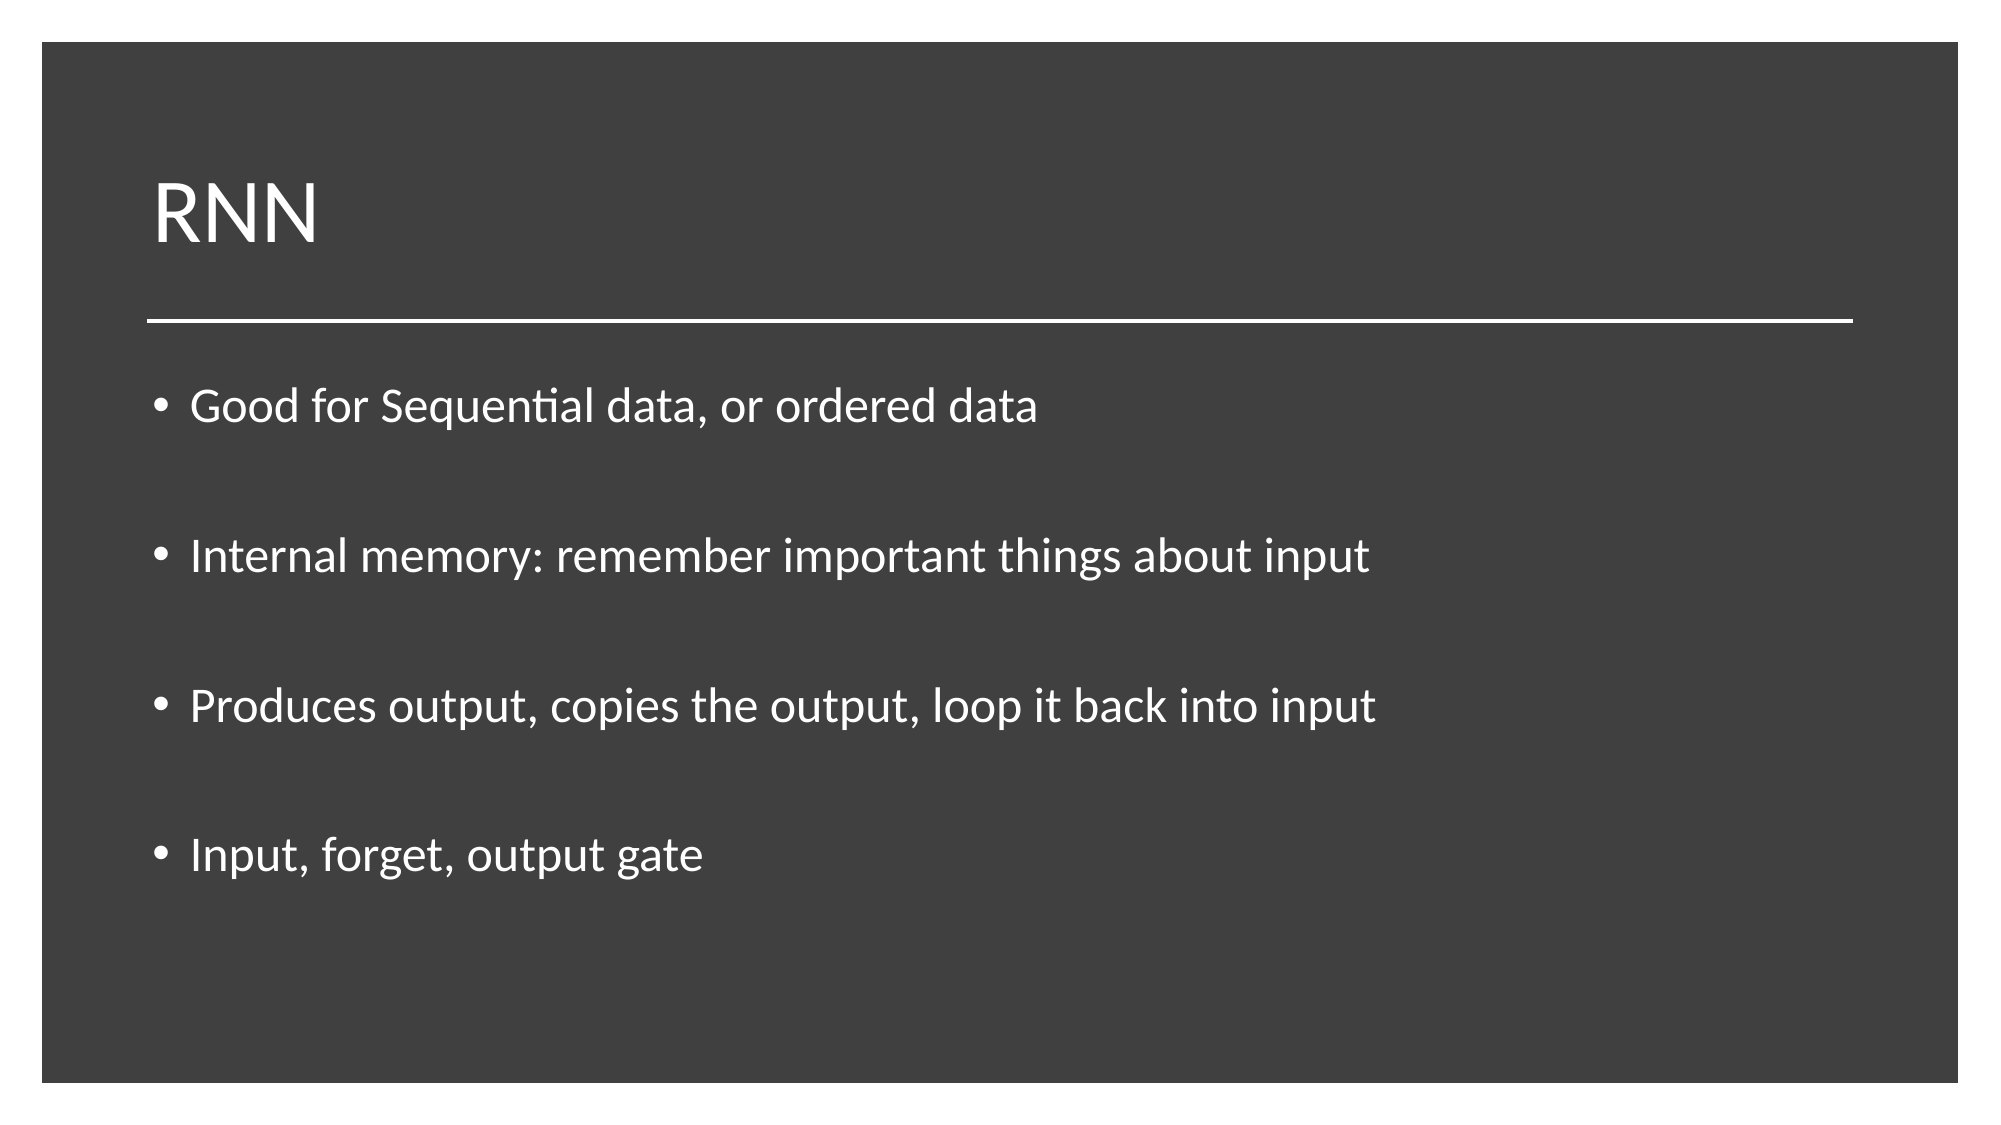

# RNN
Good for Sequential data, or ordered data

Internal memory: remember important things about input

Produces output, copies the output, loop it back into input

Input, forget, output gate